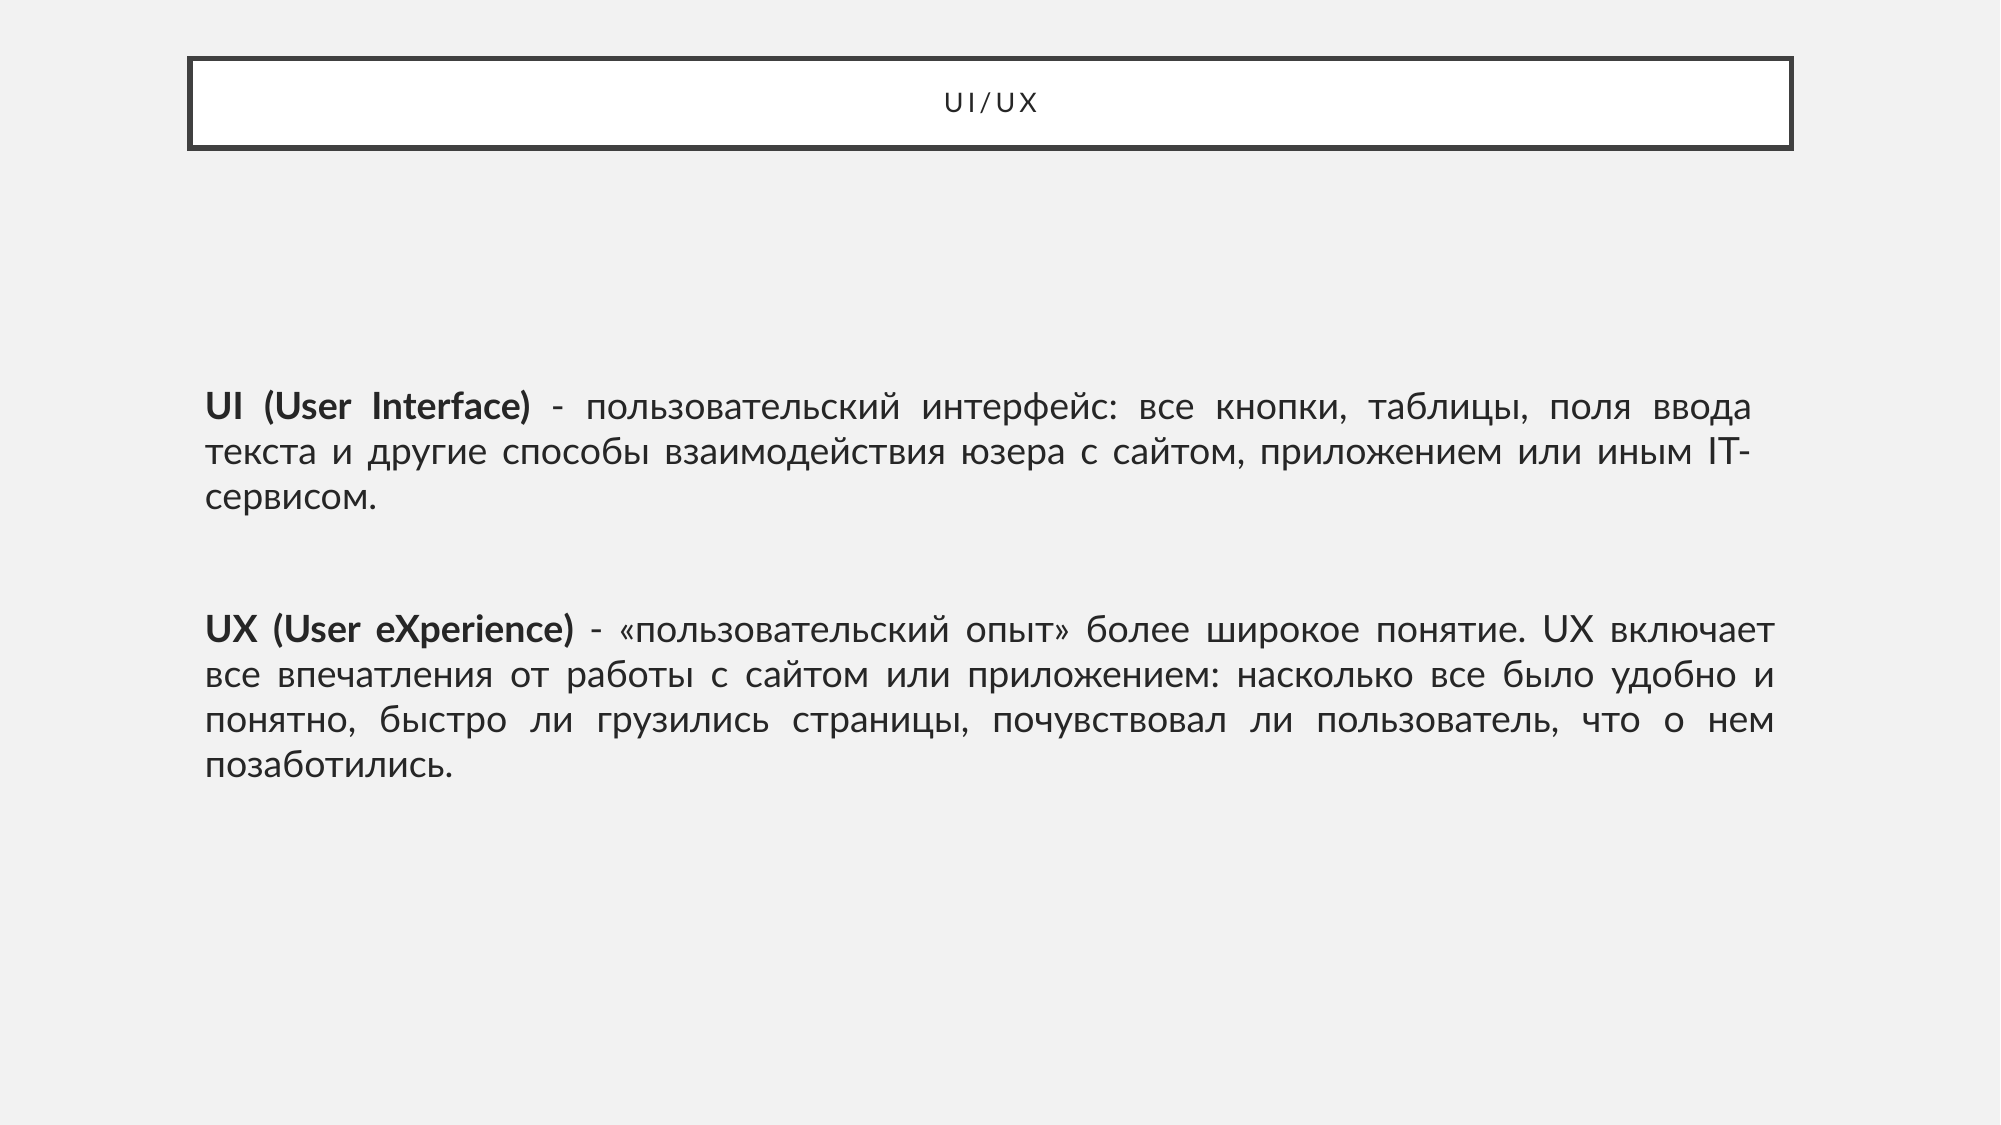

# UI/ux
UI (User Interface) - пользовательский интерфейс: все кнопки, таблицы, поля ввода текста и другие способы взаимодействия юзера с сайтом, приложением или иным IT-сервисом.
UX (User eXperience) - «пользовательский опыт» более широкое понятие. UX включает все впечатления от работы с сайтом или приложением: насколько все было удобно и понятно, быстро ли грузились страницы, почувствовал ли пользователь, что о нем позаботились.